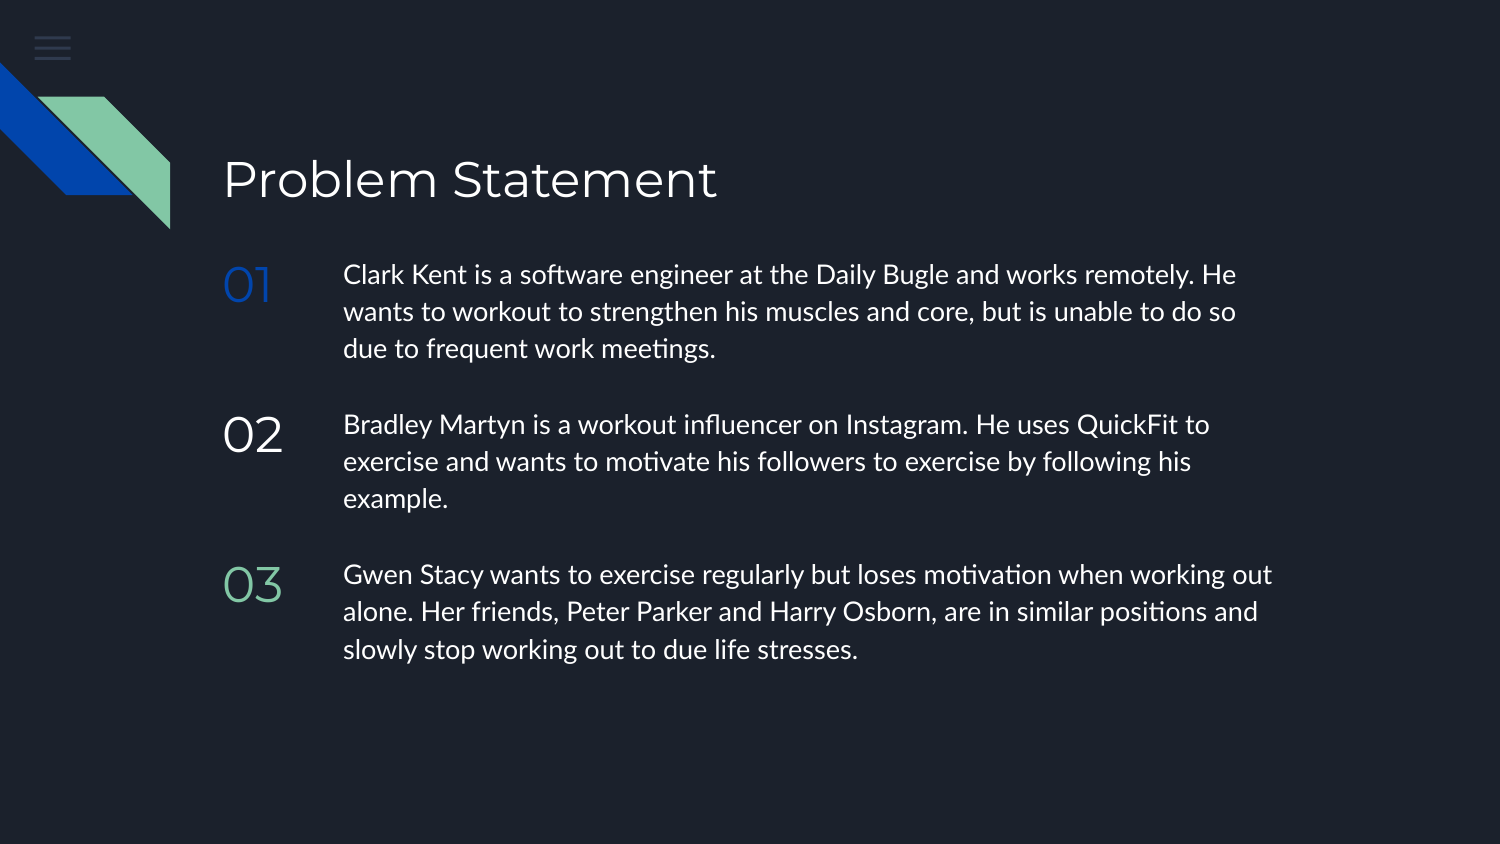

# Problem Statement
01

Clark Kent is a software engineer at the Daily Bugle and works remotely. He wants to workout to strengthen his muscles and core, but is unable to do so due to frequent work meetings.
02

Bradley Martyn is a workout influencer on Instagram. He uses QuickFit to exercise and wants to motivate his followers to exercise by following his example.
03
Gwen Stacy wants to exercise regularly but loses motivation when working out alone. Her friends, Peter Parker and Harry Osborn, are in similar positions and slowly stop working out to due life stresses.